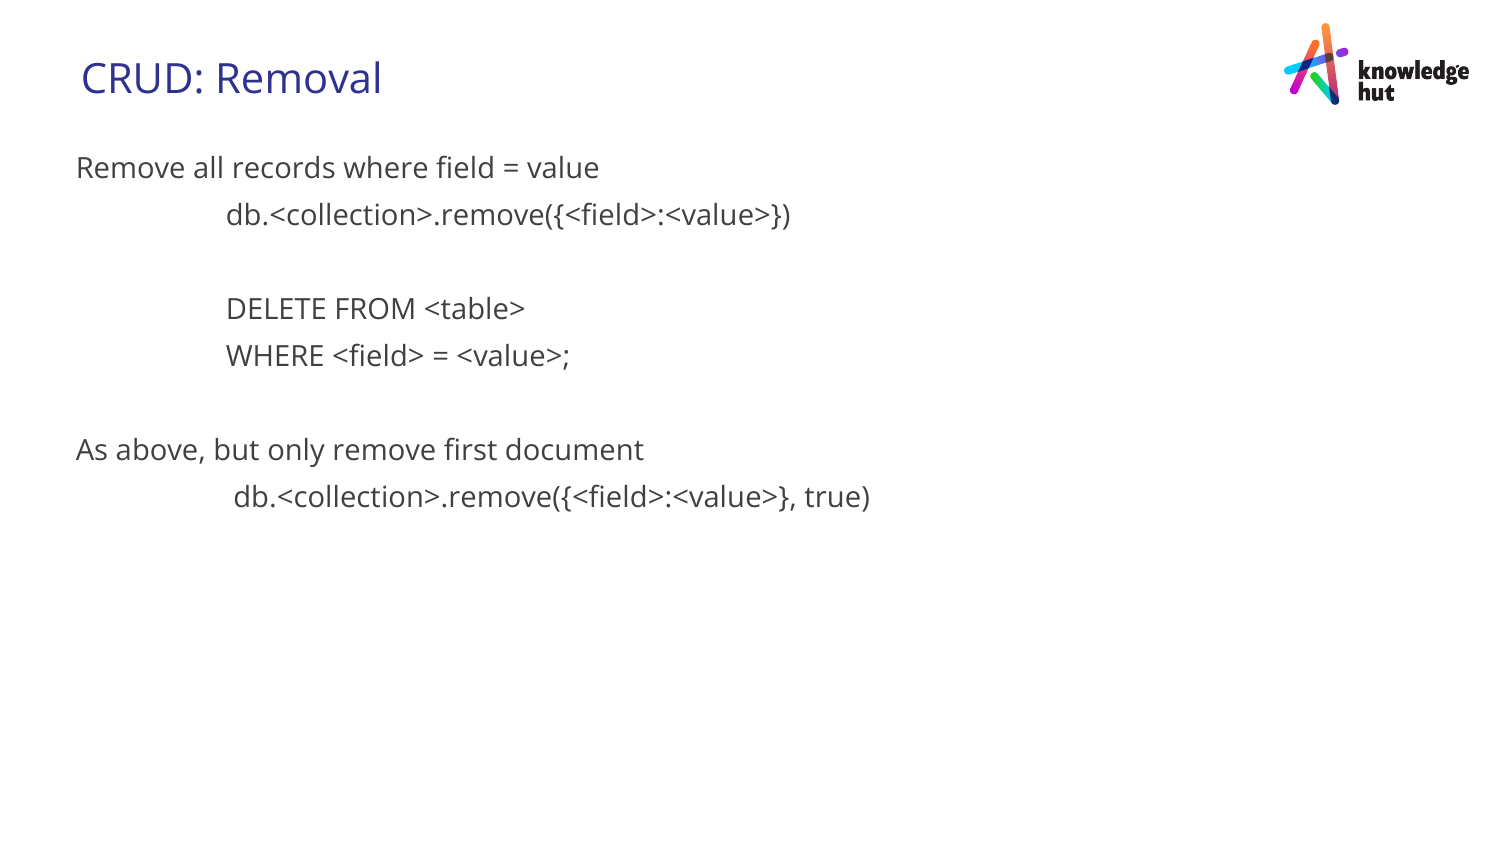

CRUD: Removal
Remove all records where field = value
	db.<collection>.remove({<field>:<value>})

	DELETE FROM <table>
	WHERE <field> = <value>;

As above, but only remove first document
	 db.<collection>.remove({<field>:<value>}, true)